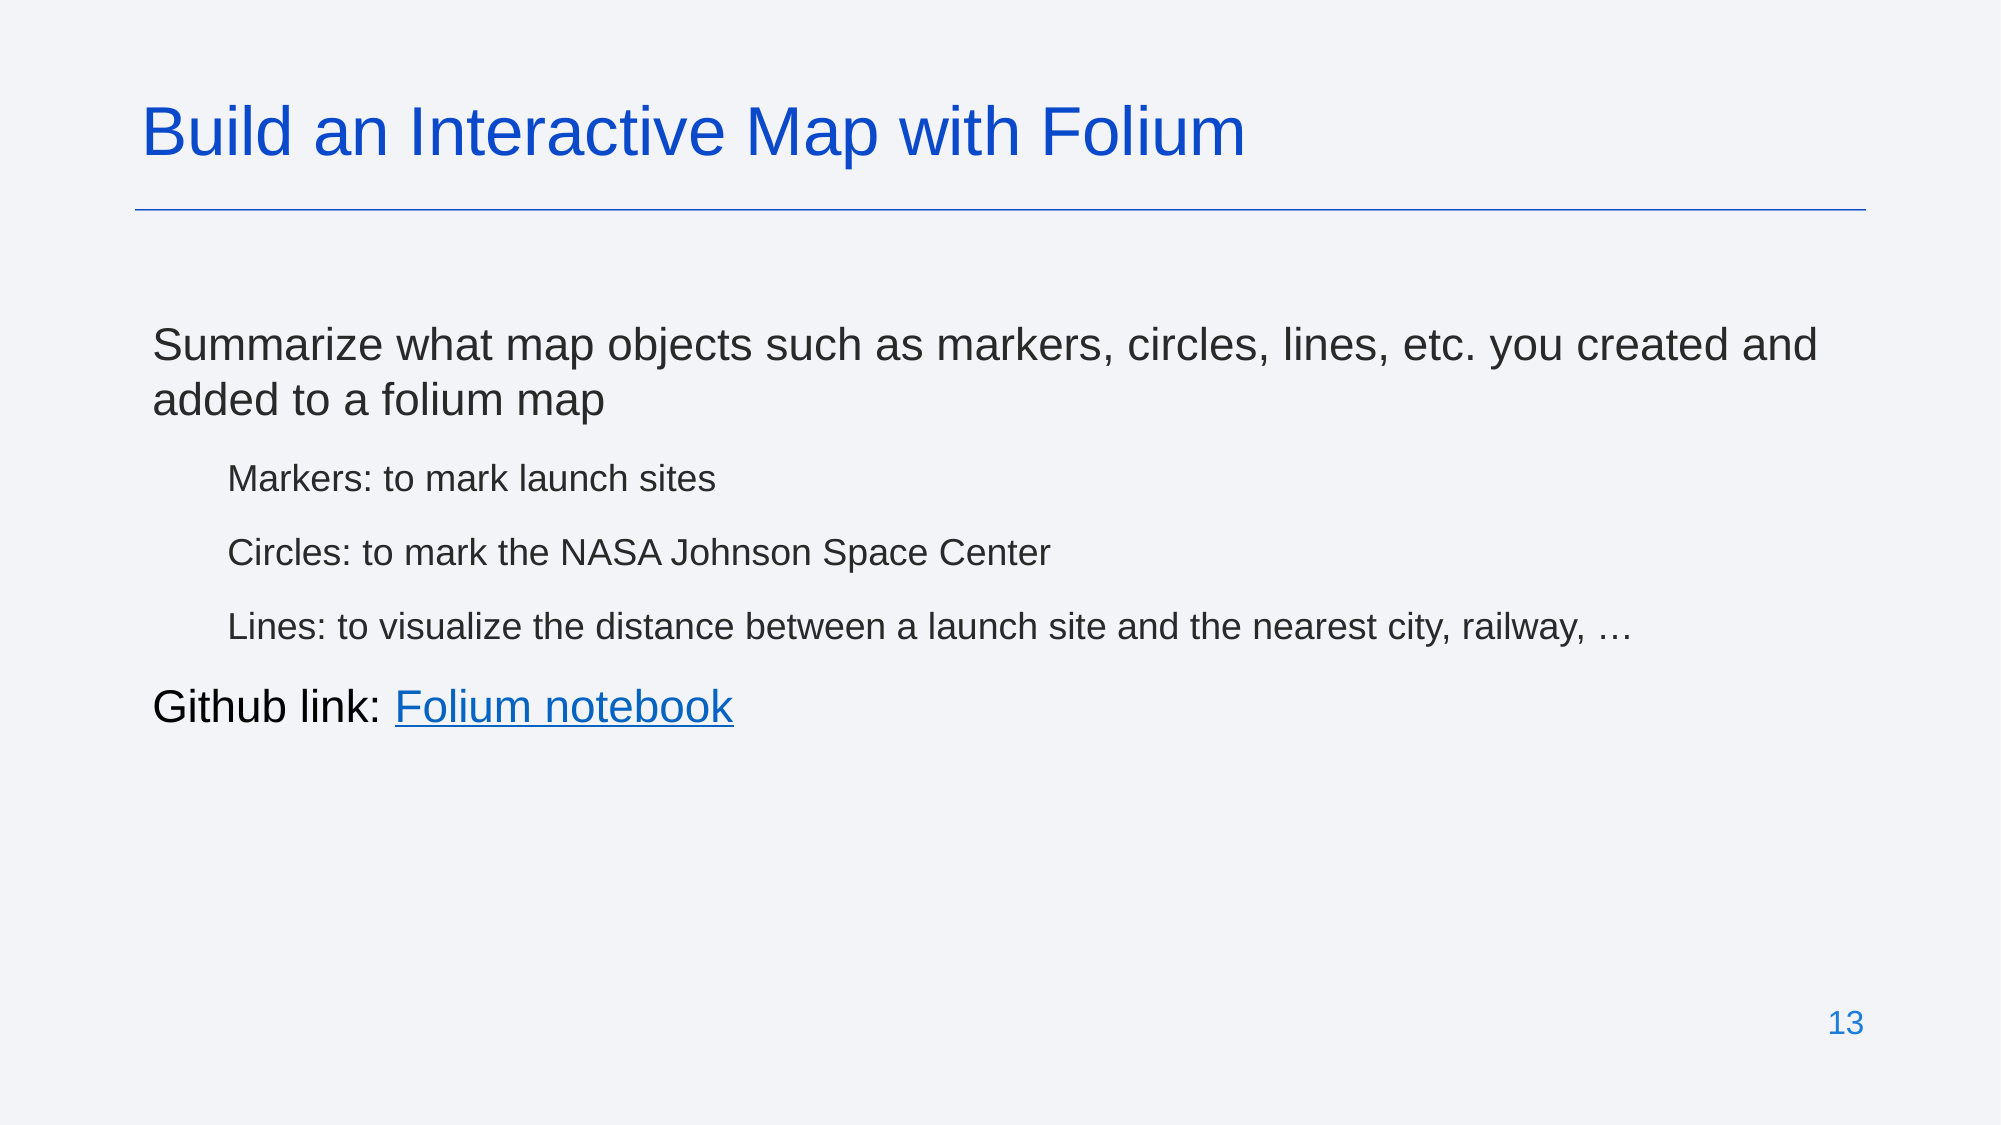

Build an Interactive Map with Folium
Summarize what map objects such as markers, circles, lines, etc. you created and added to a folium map
Markers: to mark launch sites
Circles: to mark the NASA Johnson Space Center
Lines: to visualize the distance between a launch site and the nearest city, railway, …
Github link: Folium notebook

13